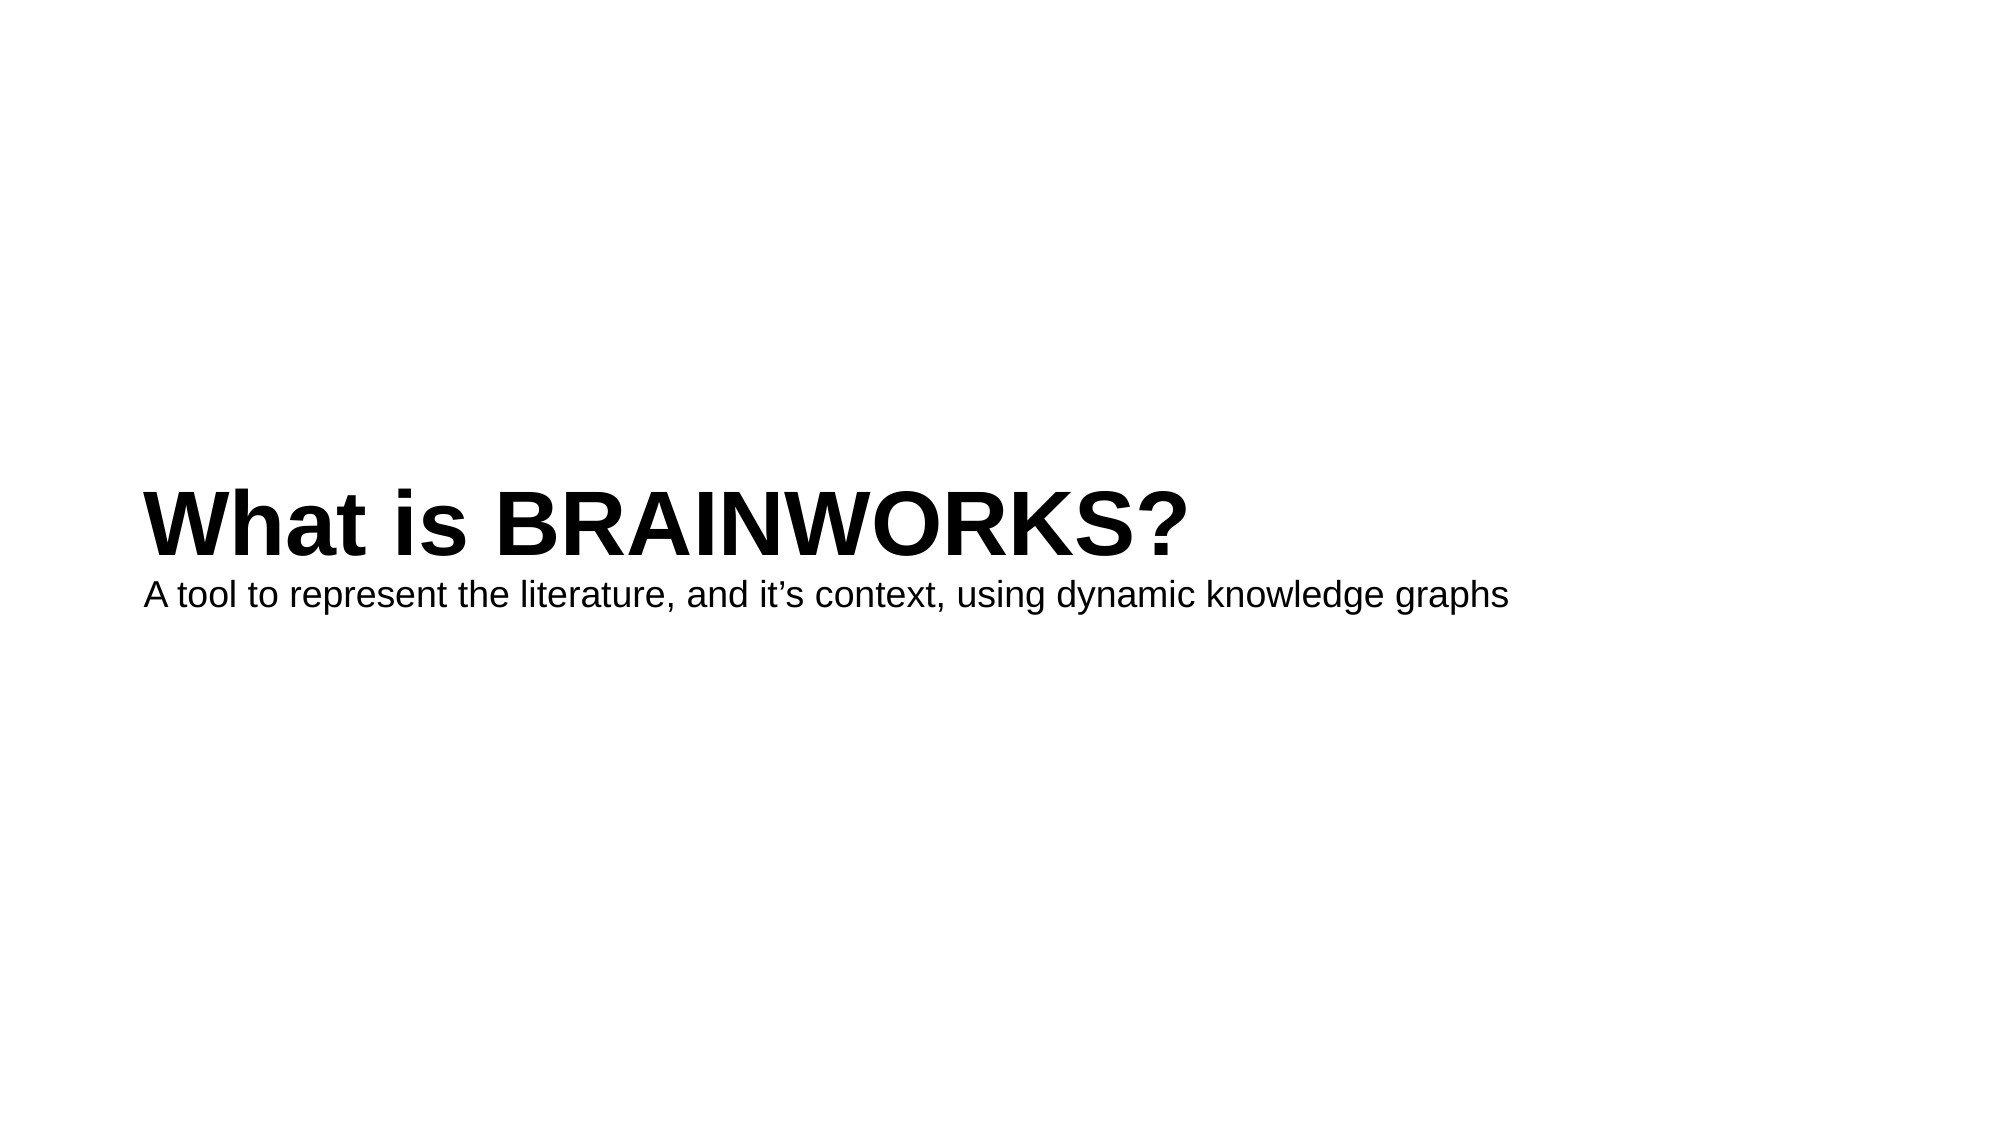

# What is BRAINWORKS? A tool to represent the literature, and it’s context, using dynamic knowledge graphs